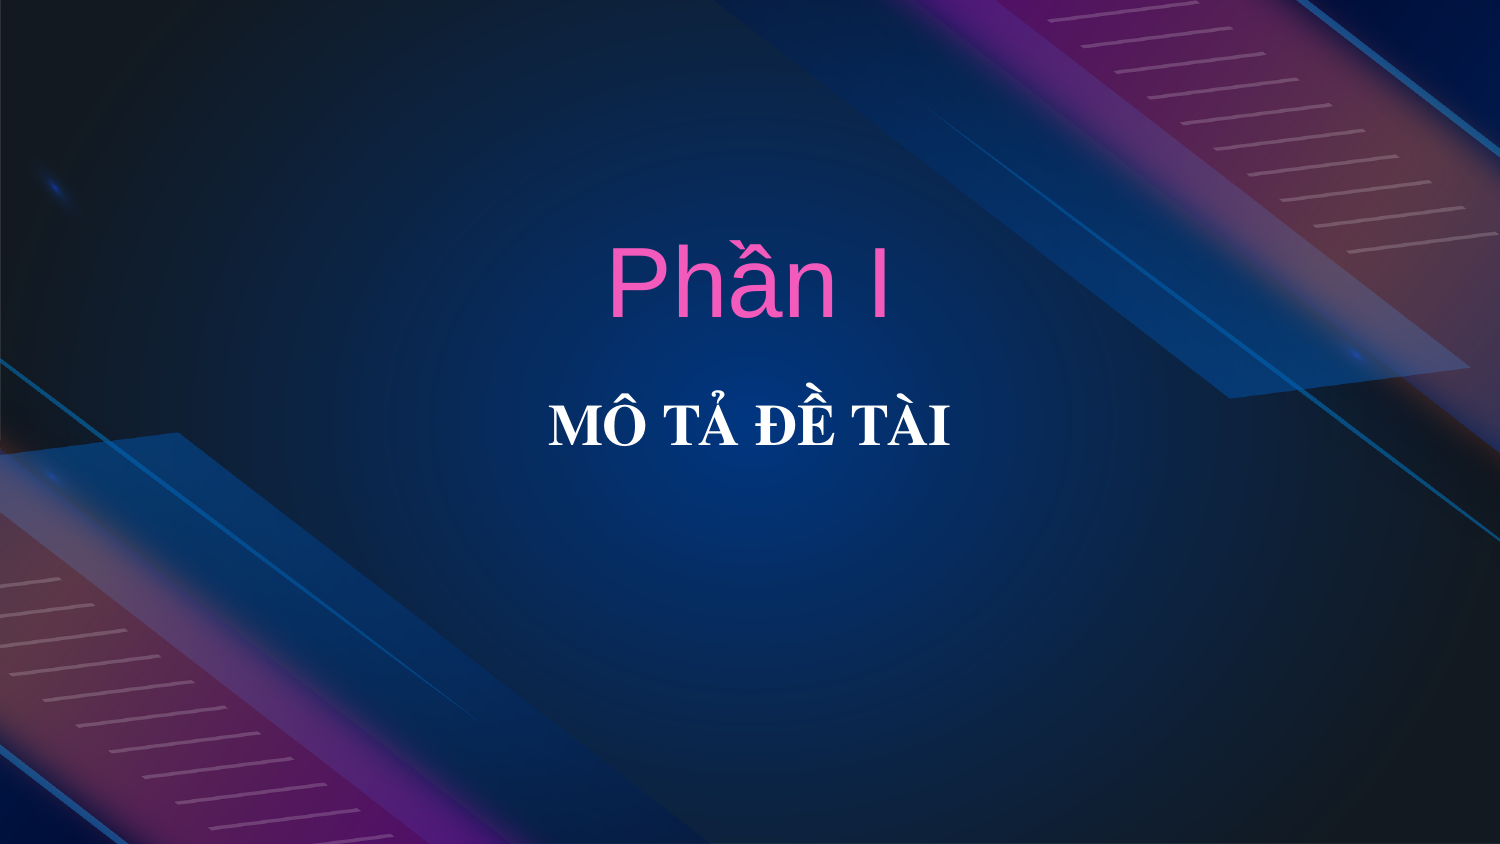

Phần I
# MÔ TẢ ĐỀ TÀI